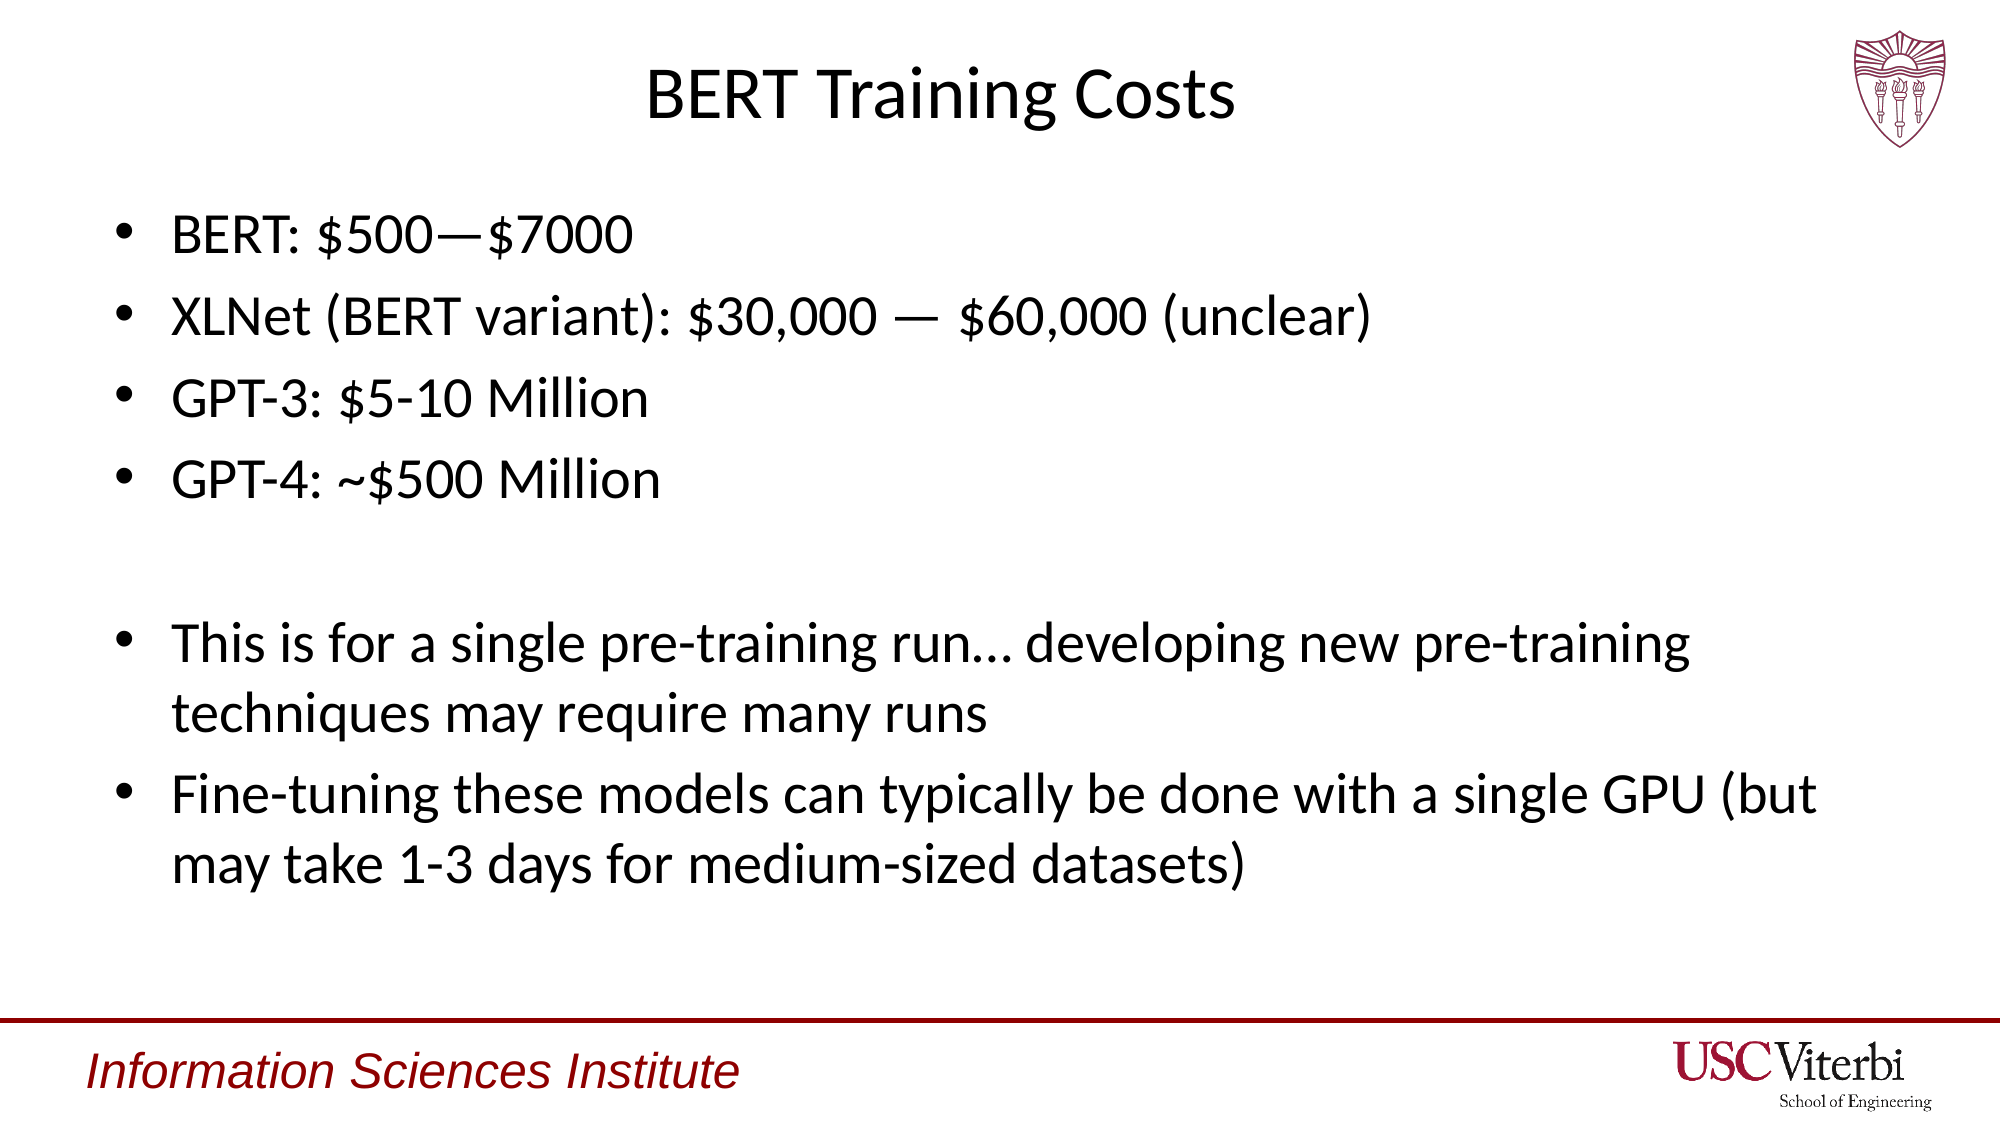

# BERT Training Costs
BERT: $500—$7000
XLNet (BERT variant): $30,000 — $60,000 (unclear)
GPT-3: $5-10 Million
GPT-4: ~$500 Million

This is for a single pre-training run… developing new pre-training techniques may require many runs
Fine-tuning these models can typically be done with a single GPU (but may take 1-3 days for medium-sized datasets)